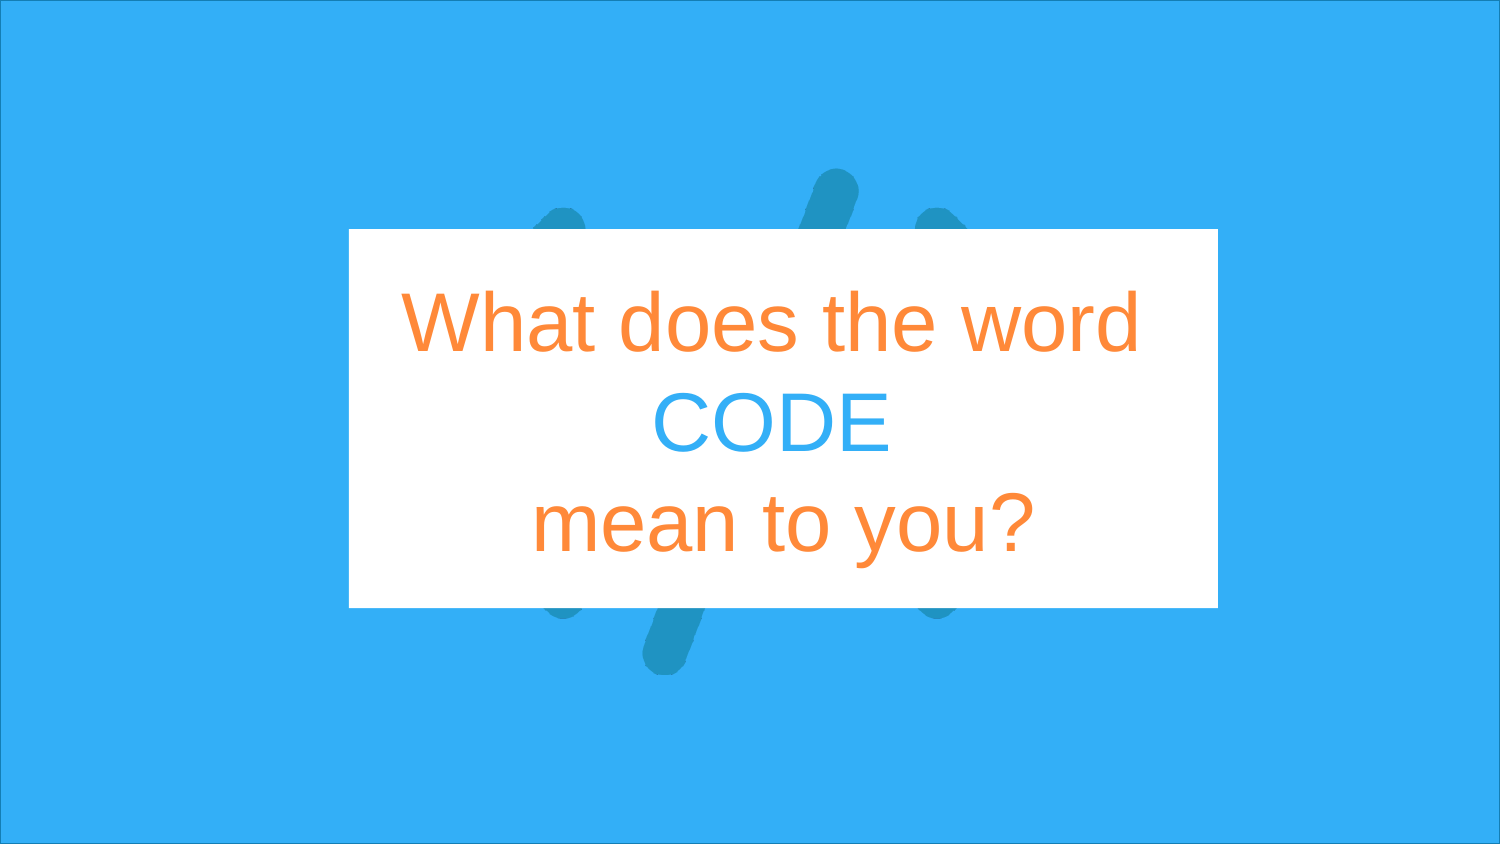

What does the word
CODE
mean to you?